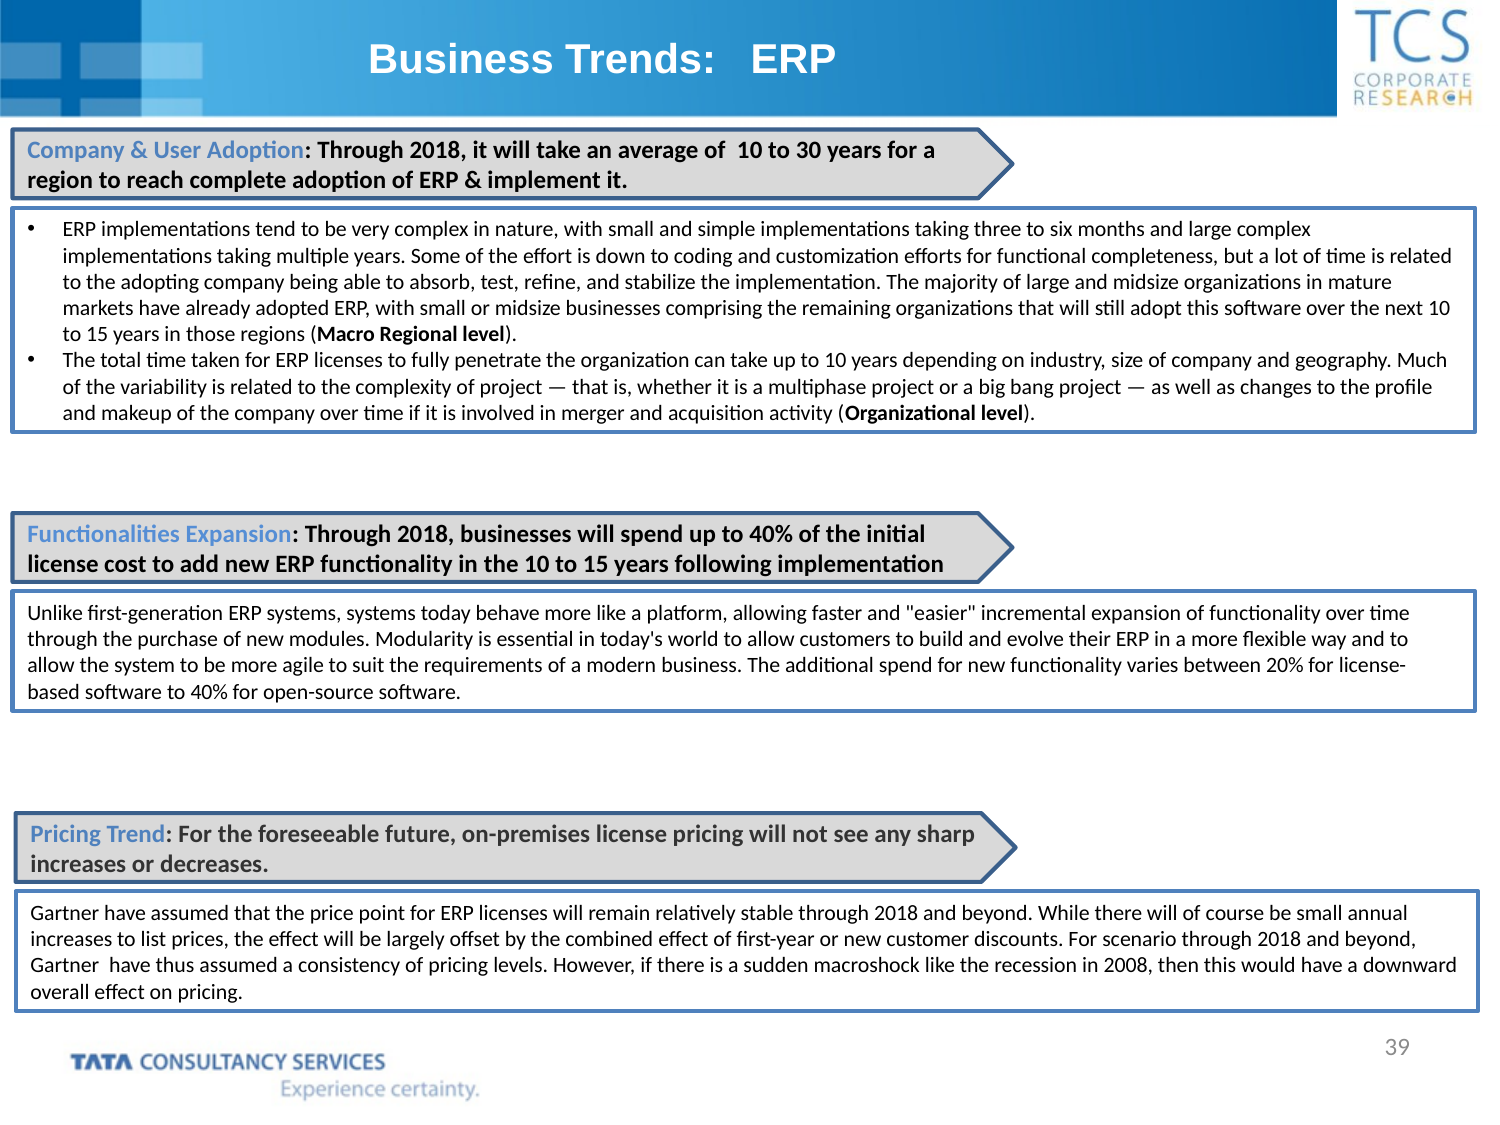

Business Trends:   ERP
Company & User Adoption: Through 2018, it will take an average of  10 to 30 years for a region to reach complete adoption of ERP & implement it.
ERP implementations tend to be very complex in nature, with small and simple implementations taking three to six months and large complex implementations taking multiple years. Some of the effort is down to coding and customization efforts for functional completeness, but a lot of time is related to the adopting company being able to absorb, test, refine, and stabilize the implementation. The majority of large and midsize organizations in mature markets have already adopted ERP, with small or midsize businesses comprising the remaining organizations that will still adopt this software over the next 10 to 15 years in those regions (Macro Regional level).
The total time taken for ERP licenses to fully penetrate the organization can take up to 10 years depending on industry, size of company and geography. Much of the variability is related to the complexity of project — that is, whether it is a multiphase project or a big bang project — as well as changes to the profile and makeup of the company over time if it is involved in merger and acquisition activity (Organizational level).
Functionalities Expansion: Through 2018, businesses will spend up to 40% of the initial license cost to add new ERP functionality in the 10 to 15 years following implementation
Unlike first-generation ERP systems, systems today behave more like a platform, allowing faster and "easier" incremental expansion of functionality over time through the purchase of new modules. Modularity is essential in today's world to allow customers to build and evolve their ERP in a more flexible way and to allow the system to be more agile to suit the requirements of a modern business. The additional spend for new functionality varies between 20% for license-based software to 40% for open-source software.
Pricing Trend: For the foreseeable future, on-premises license pricing will not see any sharp increases or decreases.
Gartner have assumed that the price point for ERP licenses will remain relatively stable through 2018 and beyond. While there will of course be small annual increases to list prices, the effect will be largely offset by the combined effect of first-year or new customer discounts. For scenario through 2018 and beyond, Gartner  have thus assumed a consistency of pricing levels. However, if there is a sudden macroshock like the recession in 2008, then this would have a downward overall effect on pricing.
39